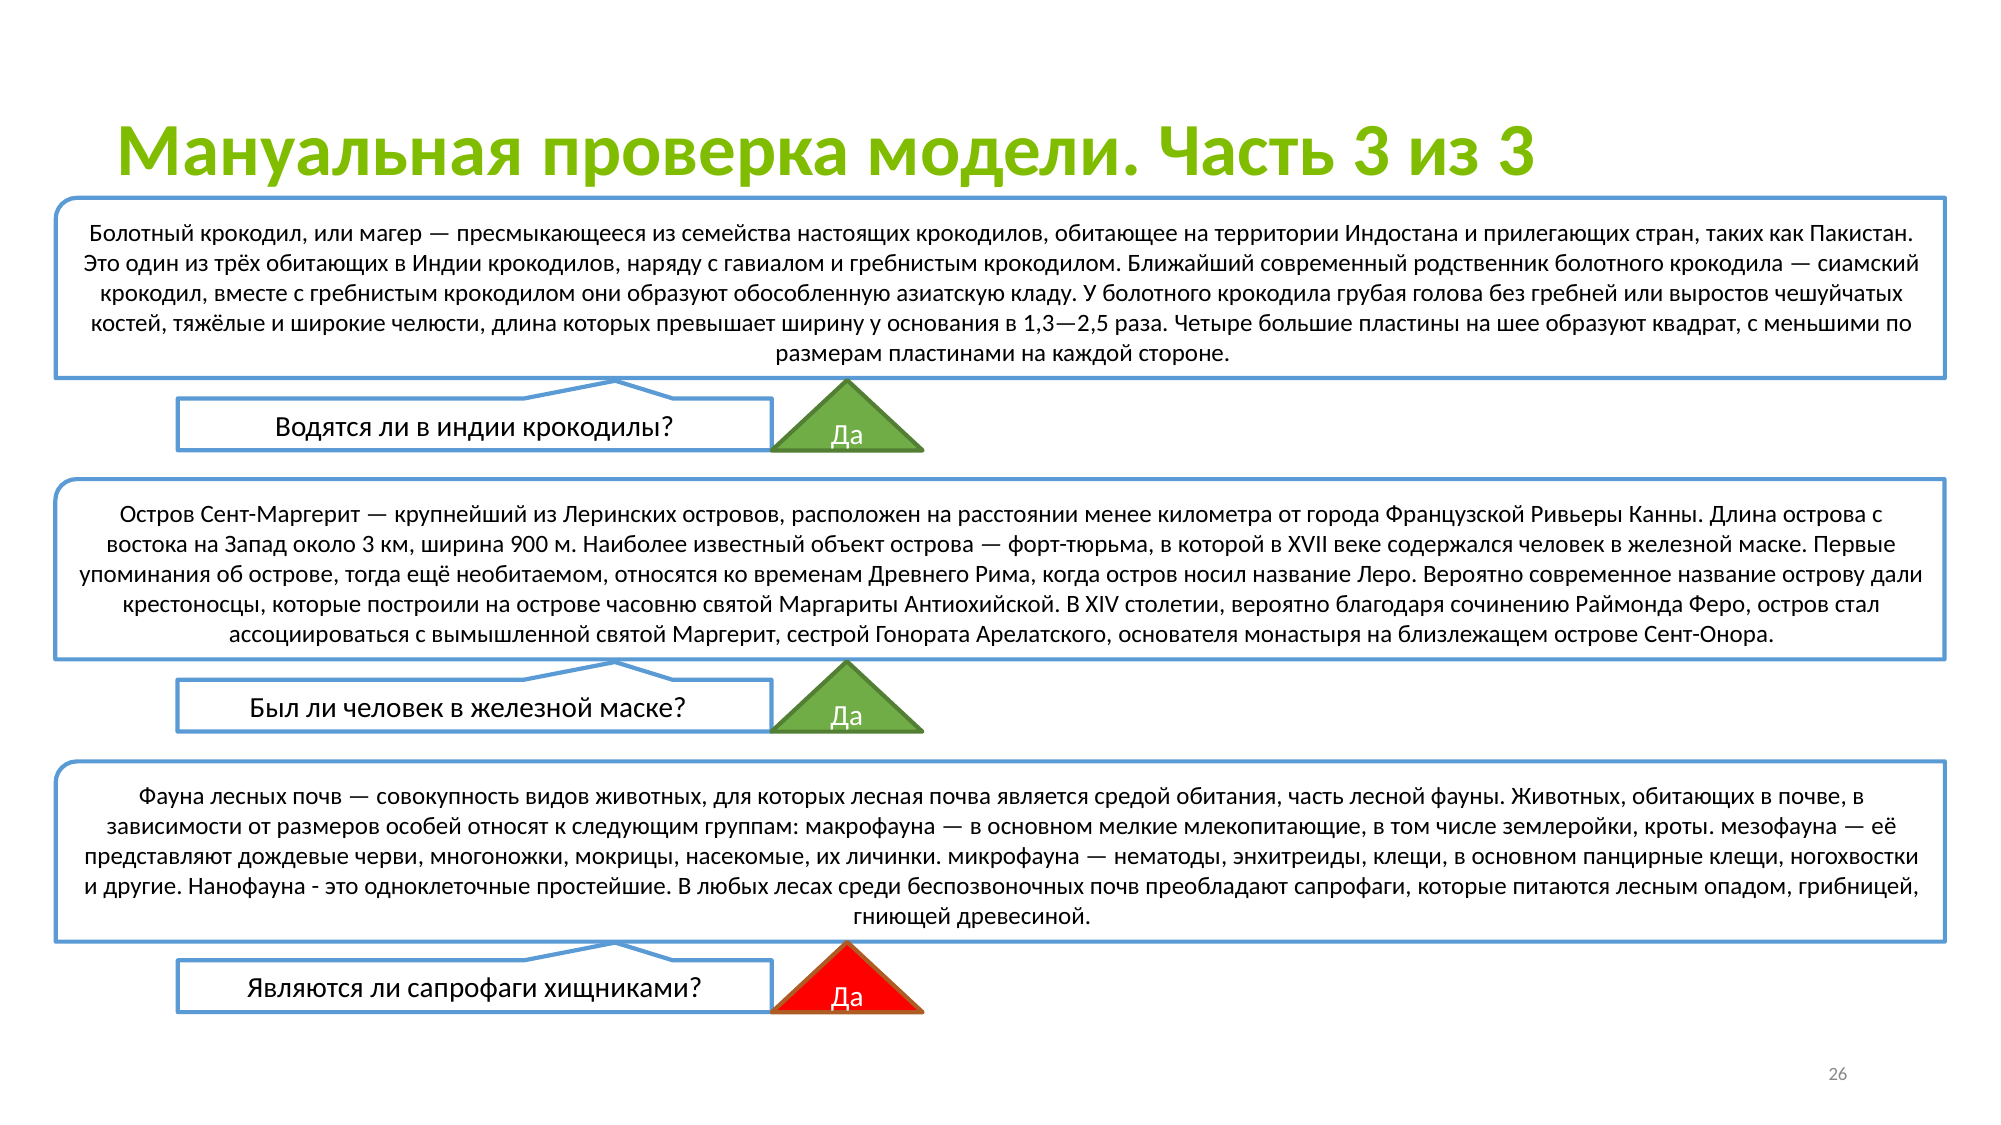

# Мануальная проверка модели. Часть 3 из 3
Болотный крокодил, или магер — пресмыкающееся из семейства настоящих крокодилов, обитающее на территории Индостана и прилегающих стран, таких как Пакистан. Это один из трёх обитающих в Индии крокодилов, наряду с гавиалом и гребнистым крокодилом. Ближайший современный родственник болотного крокодила — сиамский крокодил, вместе с гребнистым крокодилом они образуют обособленную азиатскую кладу. У болотного крокодила грубая голова без гребней или выростов чешуйчатых костей, тяжёлые и широкие челюсти, длина которых превышает ширину у основания в 1,3—2,5 раза. Четыре большие пластины на шее образуют квадрат, с меньшими по размерам пластинами на каждой стороне.
Да
Водятся ли в индии крокодилы?
Остров Сент-Маргерит — крупнейший из Леринских островов, расположен на расстоянии менее километра от города Французской Ривьеры Канны. Длина острова с востока на Запад около 3 км, ширина 900 м. Наиболее известный объект острова — форт-тюрьма, в которой в XVII веке содержался человек в железной маске. Первые упоминания об острове, тогда ещё необитаемом, относятся ко временам Древнего Рима, когда остров носил название Леро. Вероятно современное название острову дали крестоносцы, которые построили на острове часовню святой Маргариты Антиохийской. В XIV столетии, вероятно благодаря сочинению Раймонда Феро, остров стал ассоциироваться с вымышленной святой Маргерит, сестрой Гонората Арелатского, основателя монастыря на близлежащем острове Сент-Онора.
Да
Был ли человек в железной маске?
Фауна лесных почв — совокупность видов животных, для которых лесная почва является средой обитания, часть лесной фауны. Животных, обитающих в почве, в зависимости от размеров особей относят к следующим группам: макрофауна — в основном мелкие млекопитающие, в том числе землеройки, кроты. мезофауна — её представляют дождевые черви, многоножки, мокрицы, насекомые, их личинки. микрофауна — нематоды, энхитреиды, клещи, в основном панцирные клещи, ногохвостки и другие. Нанофауна - это одноклеточные простейшие. В любых лесах среди беспозвоночных почв преобладают сапрофаги, которые питаются лесным опадом, грибницей, гниющей древесиной.
Да
Являются ли сапрофаги хищниками?
26